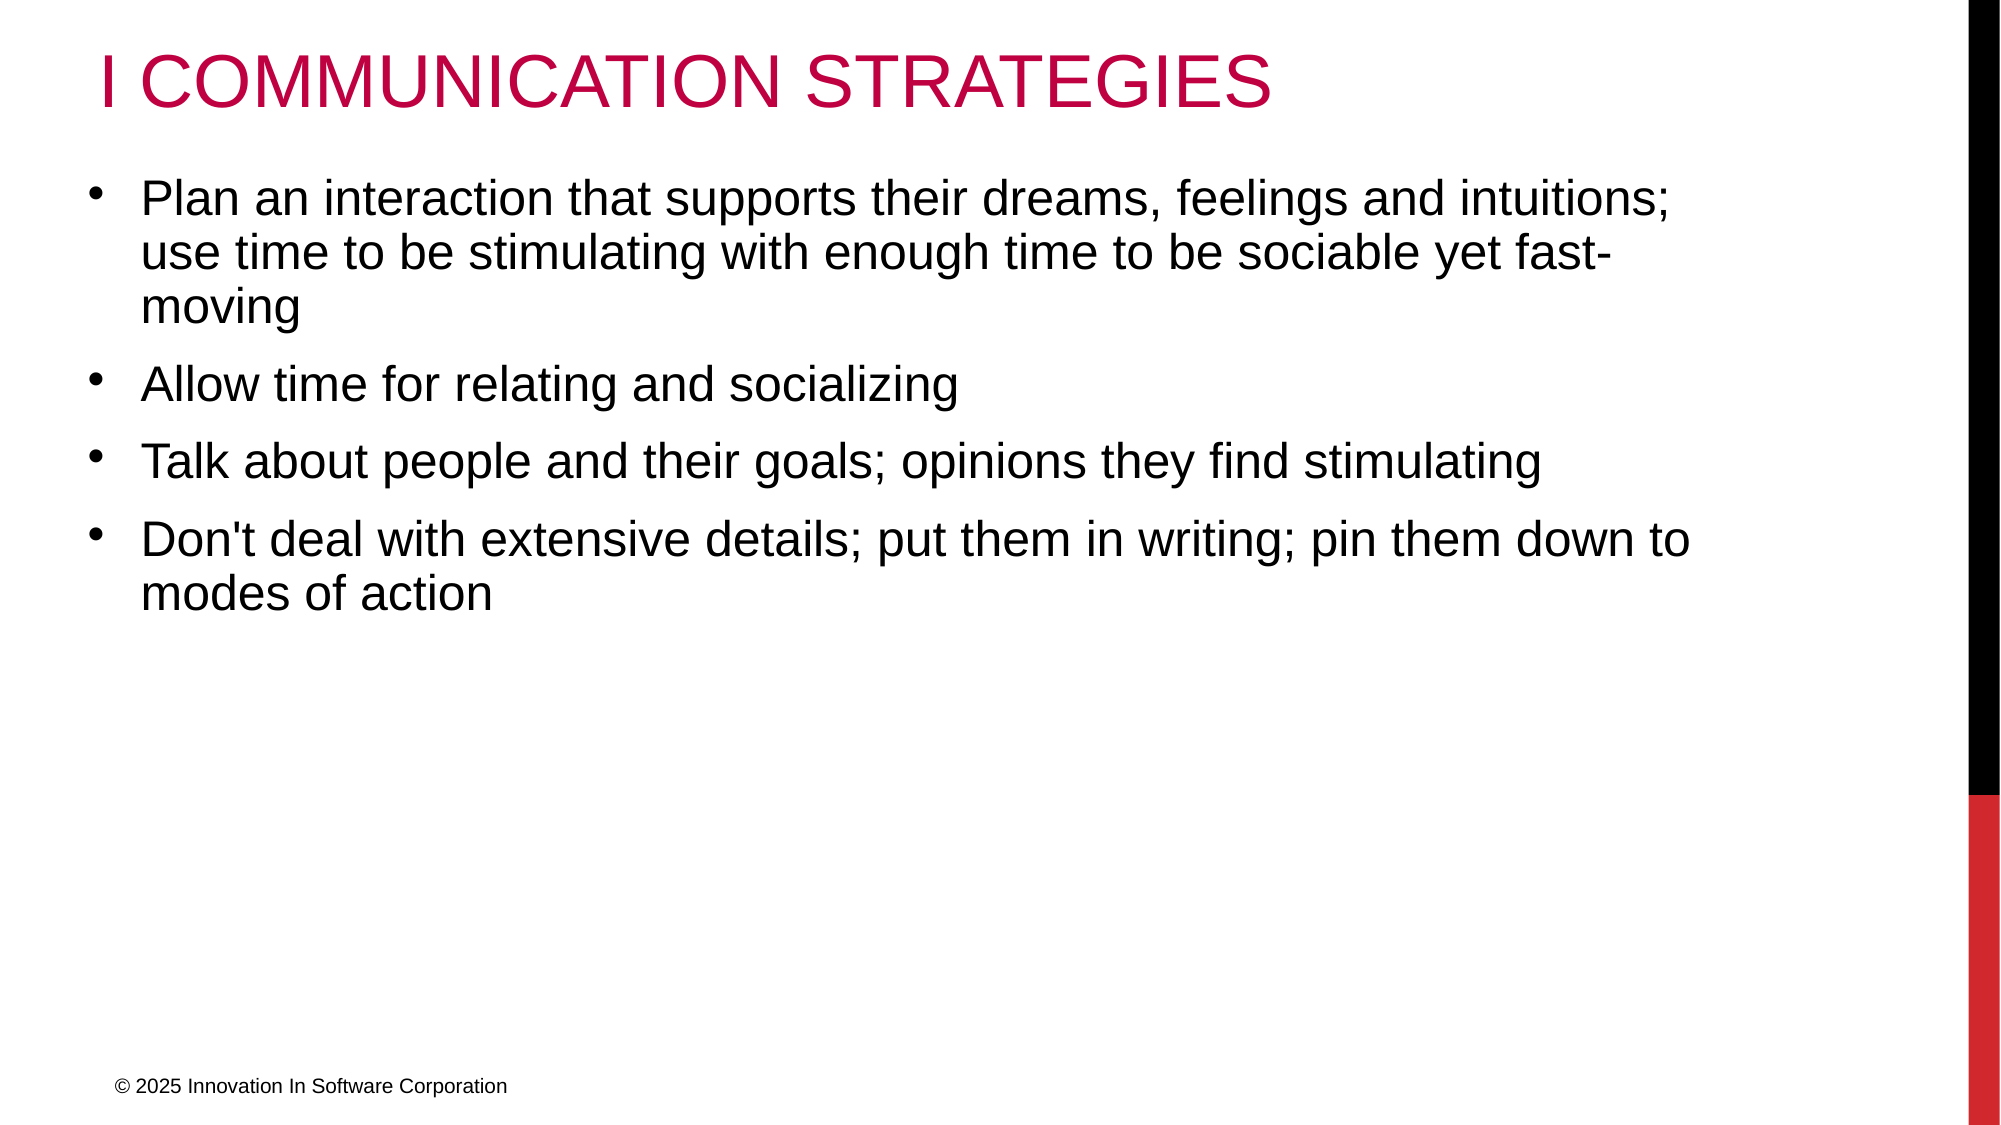

# I Communication Strategies
Plan an interaction that supports their dreams, feelings and intuitions; use time to be stimulating with enough time to be sociable yet fast-moving
Allow time for relating and socializing
Talk about people and their goals; opinions they find stimulating
Don't deal with extensive details; put them in writing; pin them down to modes of action

© 2025 Innovation In Software Corporation